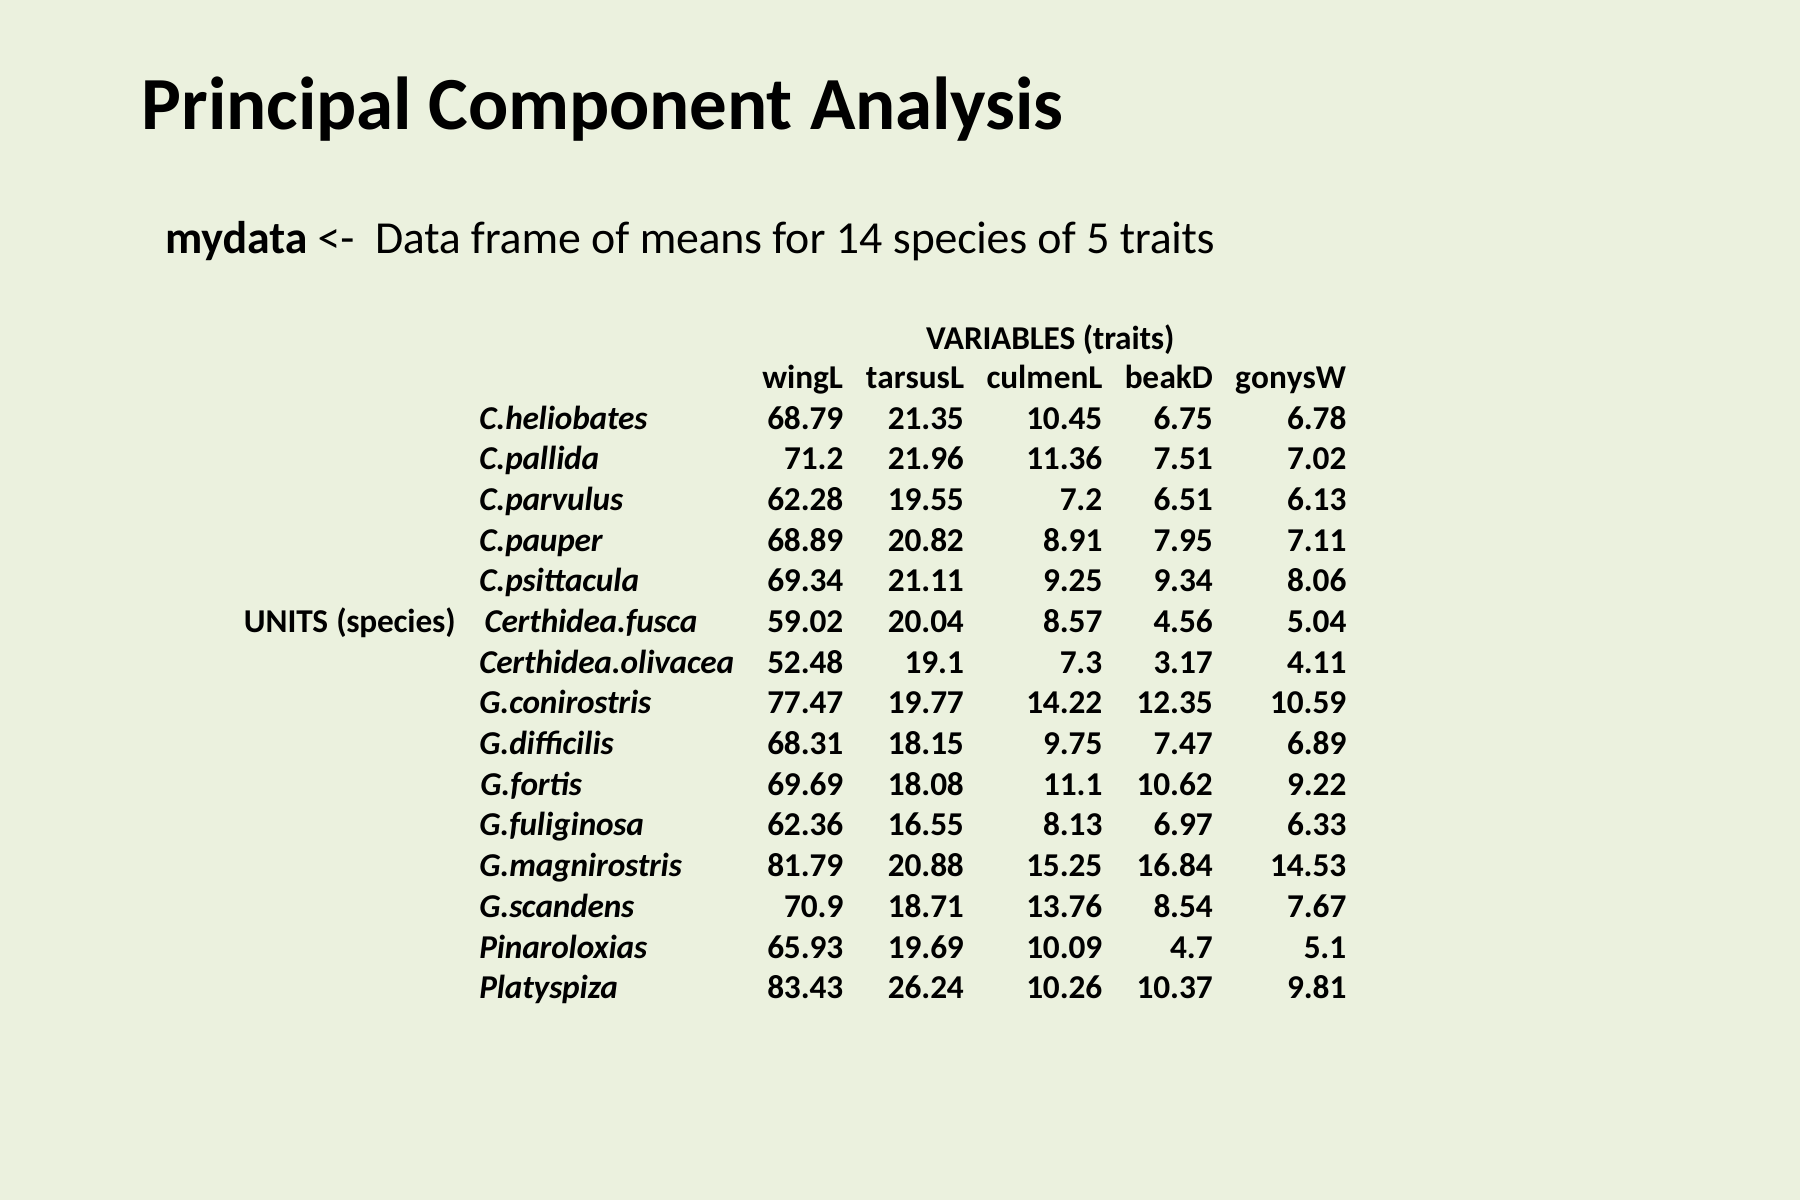

Principal Component Analysis
# mydata <-  Data frame of means for 14 species of 5 traits
VARIABLES (traits)
|  | wingL | tarsusL | culmenL | beakD | gonysW |
| --- | --- | --- | --- | --- | --- |
| C.heliobates | 68.79 | 21.35 | 10.45 | 6.75 | 6.78 |
| C.pallida | 71.2 | 21.96 | 11.36 | 7.51 | 7.02 |
| C.parvulus | 62.28 | 19.55 | 7.2 | 6.51 | 6.13 |
| C.pauper | 68.89 | 20.82 | 8.91 | 7.95 | 7.11 |
| C.psittacula | 69.34 | 21.11 | 9.25 | 9.34 | 8.06 |
| UNITS (species) Certhidea.fusca | 59.02 | 20.04 | 8.57 | 4.56 | 5.04 |
| Certhidea.olivacea | 52.48 | 19.1 | 7.3 | 3.17 | 4.11 |
| G.conirostris | 77.47 | 19.77 | 14.22 | 12.35 | 10.59 |
| G.difficilis | 68.31 | 18.15 | 9.75 | 7.47 | 6.89 |
| G.fortis | 69.69 | 18.08 | 11.1 | 10.62 | 9.22 |
| G.fuliginosa | 62.36 | 16.55 | 8.13 | 6.97 | 6.33 |
| G.magnirostris | 81.79 | 20.88 | 15.25 | 16.84 | 14.53 |
| G.scandens | 70.9 | 18.71 | 13.76 | 8.54 | 7.67 |
| Pinaroloxias | 65.93 | 19.69 | 10.09 | 4.7 | 5.1 |
| Platyspiza | 83.43 | 26.24 | 10.26 | 10.37 | 9.81 |